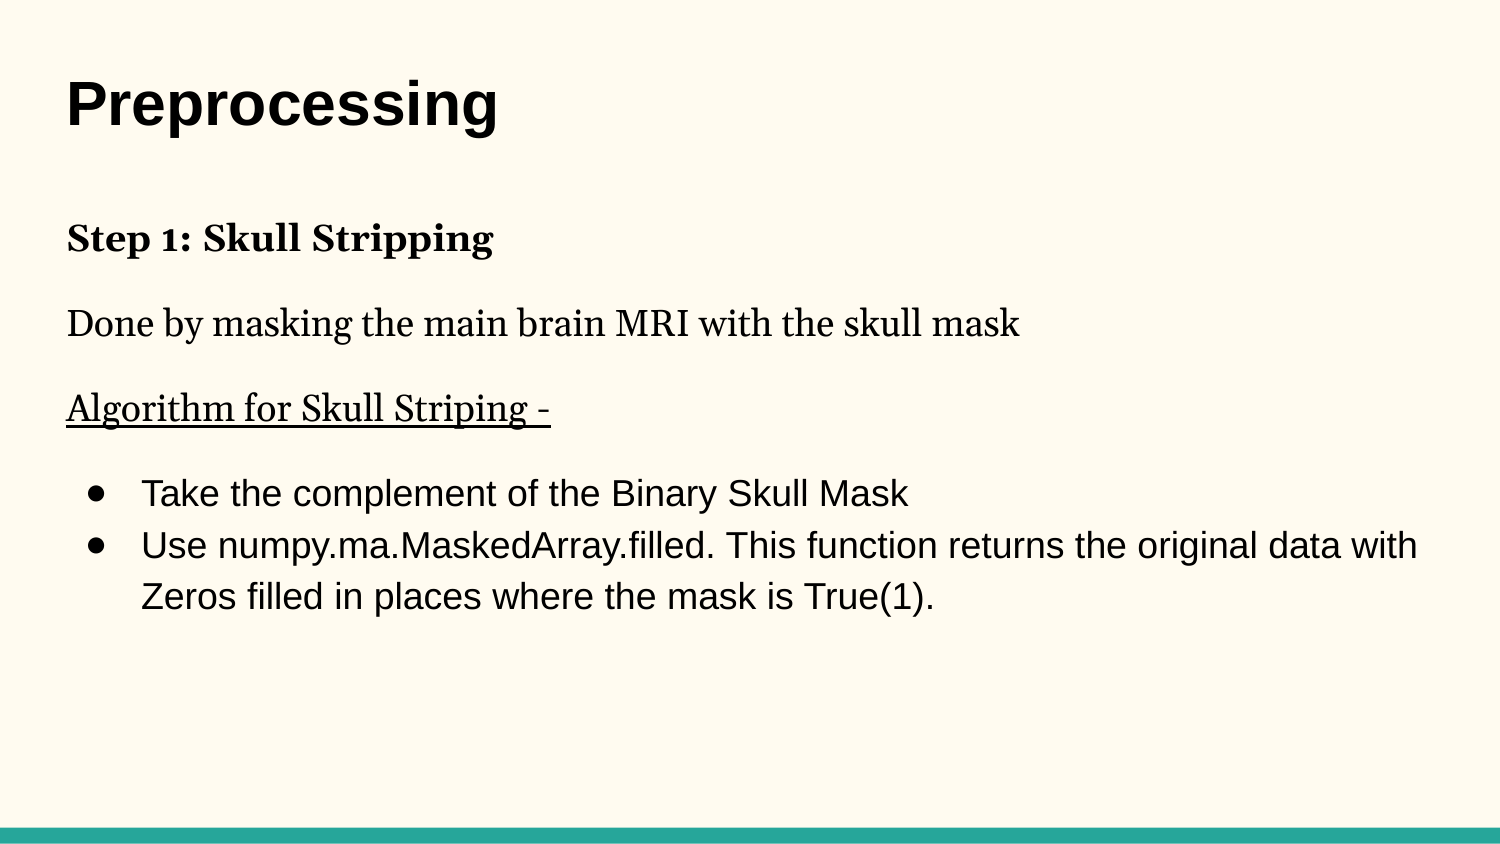

# Preprocessing
Step 1: Skull Stripping
Done by masking the main brain MRI with the skull mask
Algorithm for Skull Striping -
Take the complement of the Binary Skull Mask
Use numpy.ma.MaskedArray.filled. This function returns the original data with Zeros filled in places where the mask is True(1).